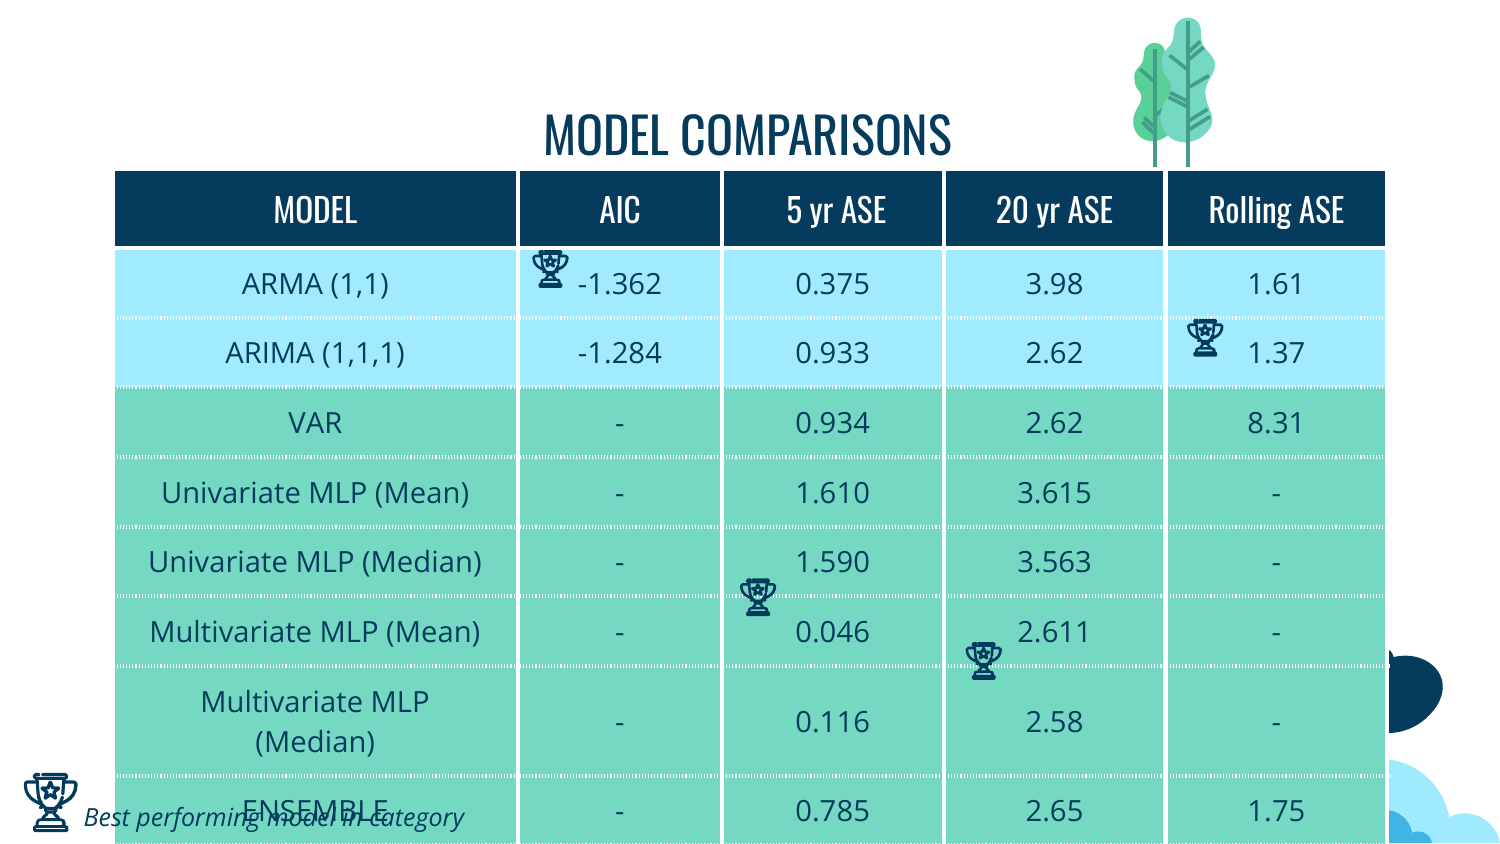

# MODEL COMPARISONS
| MODEL | AIC | 5 yr ASE | 20 yr ASE | Rolling ASE |
| --- | --- | --- | --- | --- |
| ARMA (1,1) | -1.362 | 0.375 | 3.98 | 1.61 |
| ARIMA (1,1,1) | -1.284 | 0.933 | 2.62 | 1.37 |
| VAR | - | 0.934 | 2.62 | 8.31 |
| Univariate MLP (Mean) | - | 1.610 | 3.615 | - |
| Univariate MLP (Median) | - | 1.590 | 3.563 | - |
| Multivariate MLP (Mean) | - | 0.046 | 2.611 | - |
| Multivariate MLP (Median) | - | 0.116 | 2.58 | - |
| ENSEMBLE | - | 0.785 | 2.65 | 1.75 |

Best performing model in category